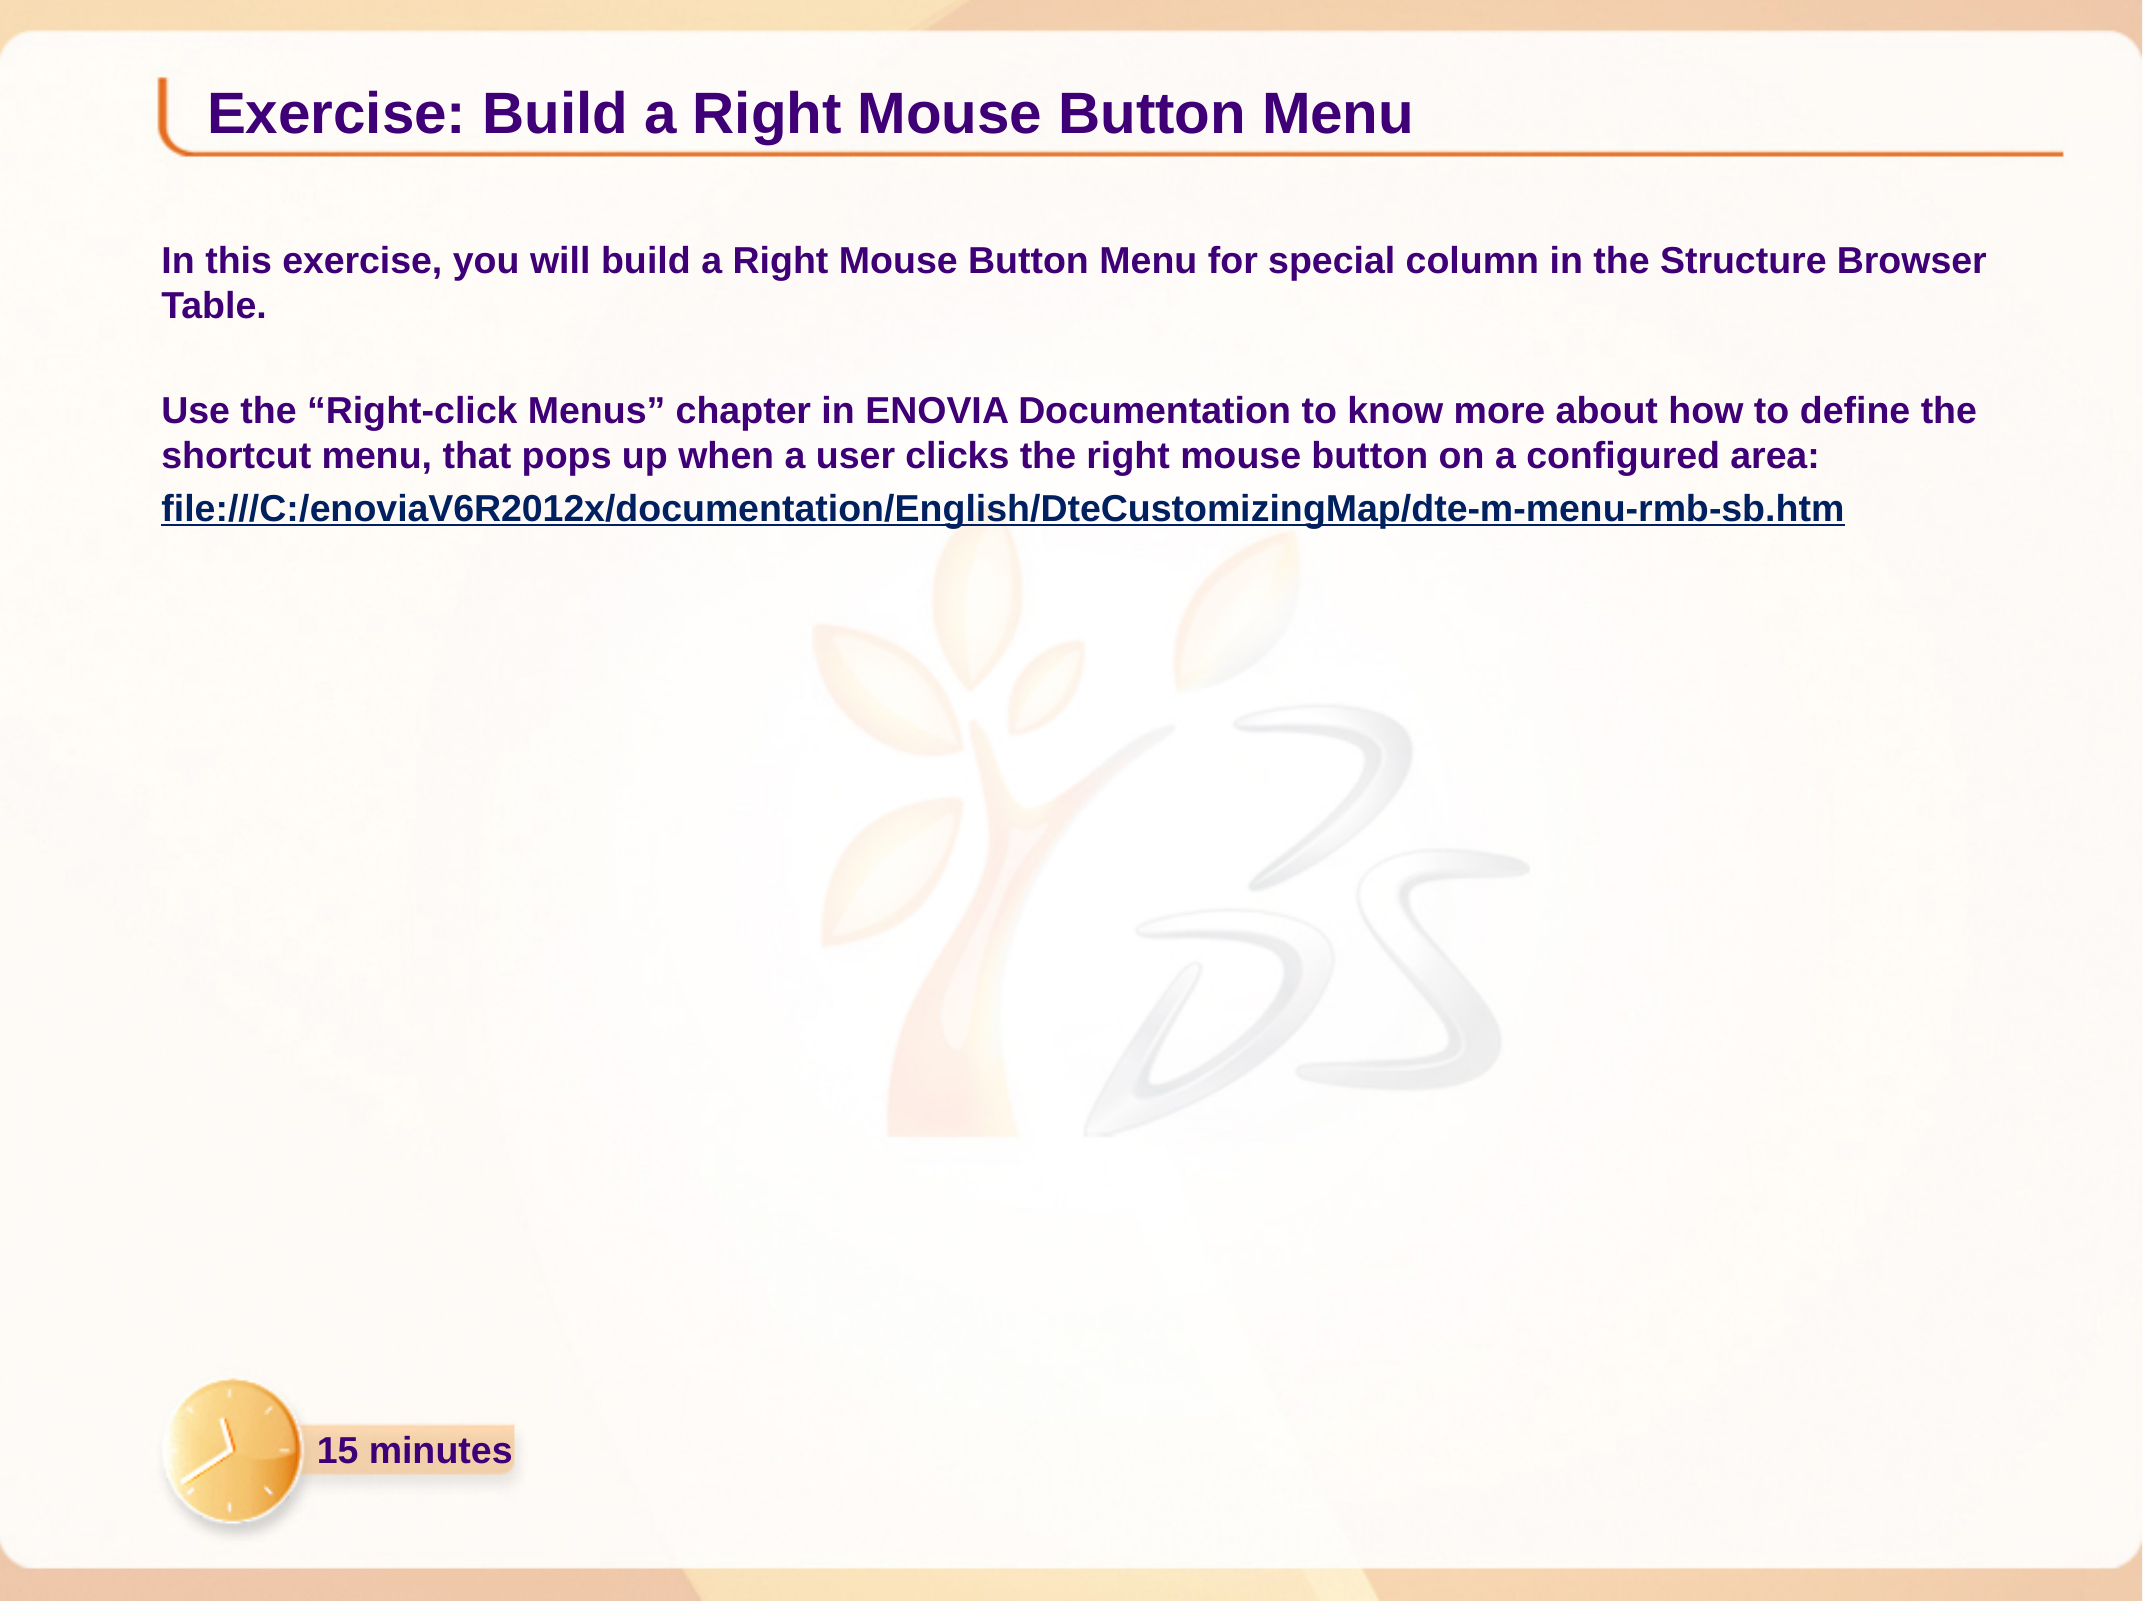

# Exercise: Build a Right Mouse Button Menu
In this exercise, you will build a Right Mouse Button Menu for special column in the Structure Browser Table.

Use the “Right-click Menus” chapter in ENOVIA Documentation to know more about how to define the shortcut menu, that pops up when a user clicks the right mouse button on a configured area:
file:///C:/enoviaV6R2012x/documentation/English/DteCustomizingMap/dte-m-menu-rmb-sb.htm

15 minutes